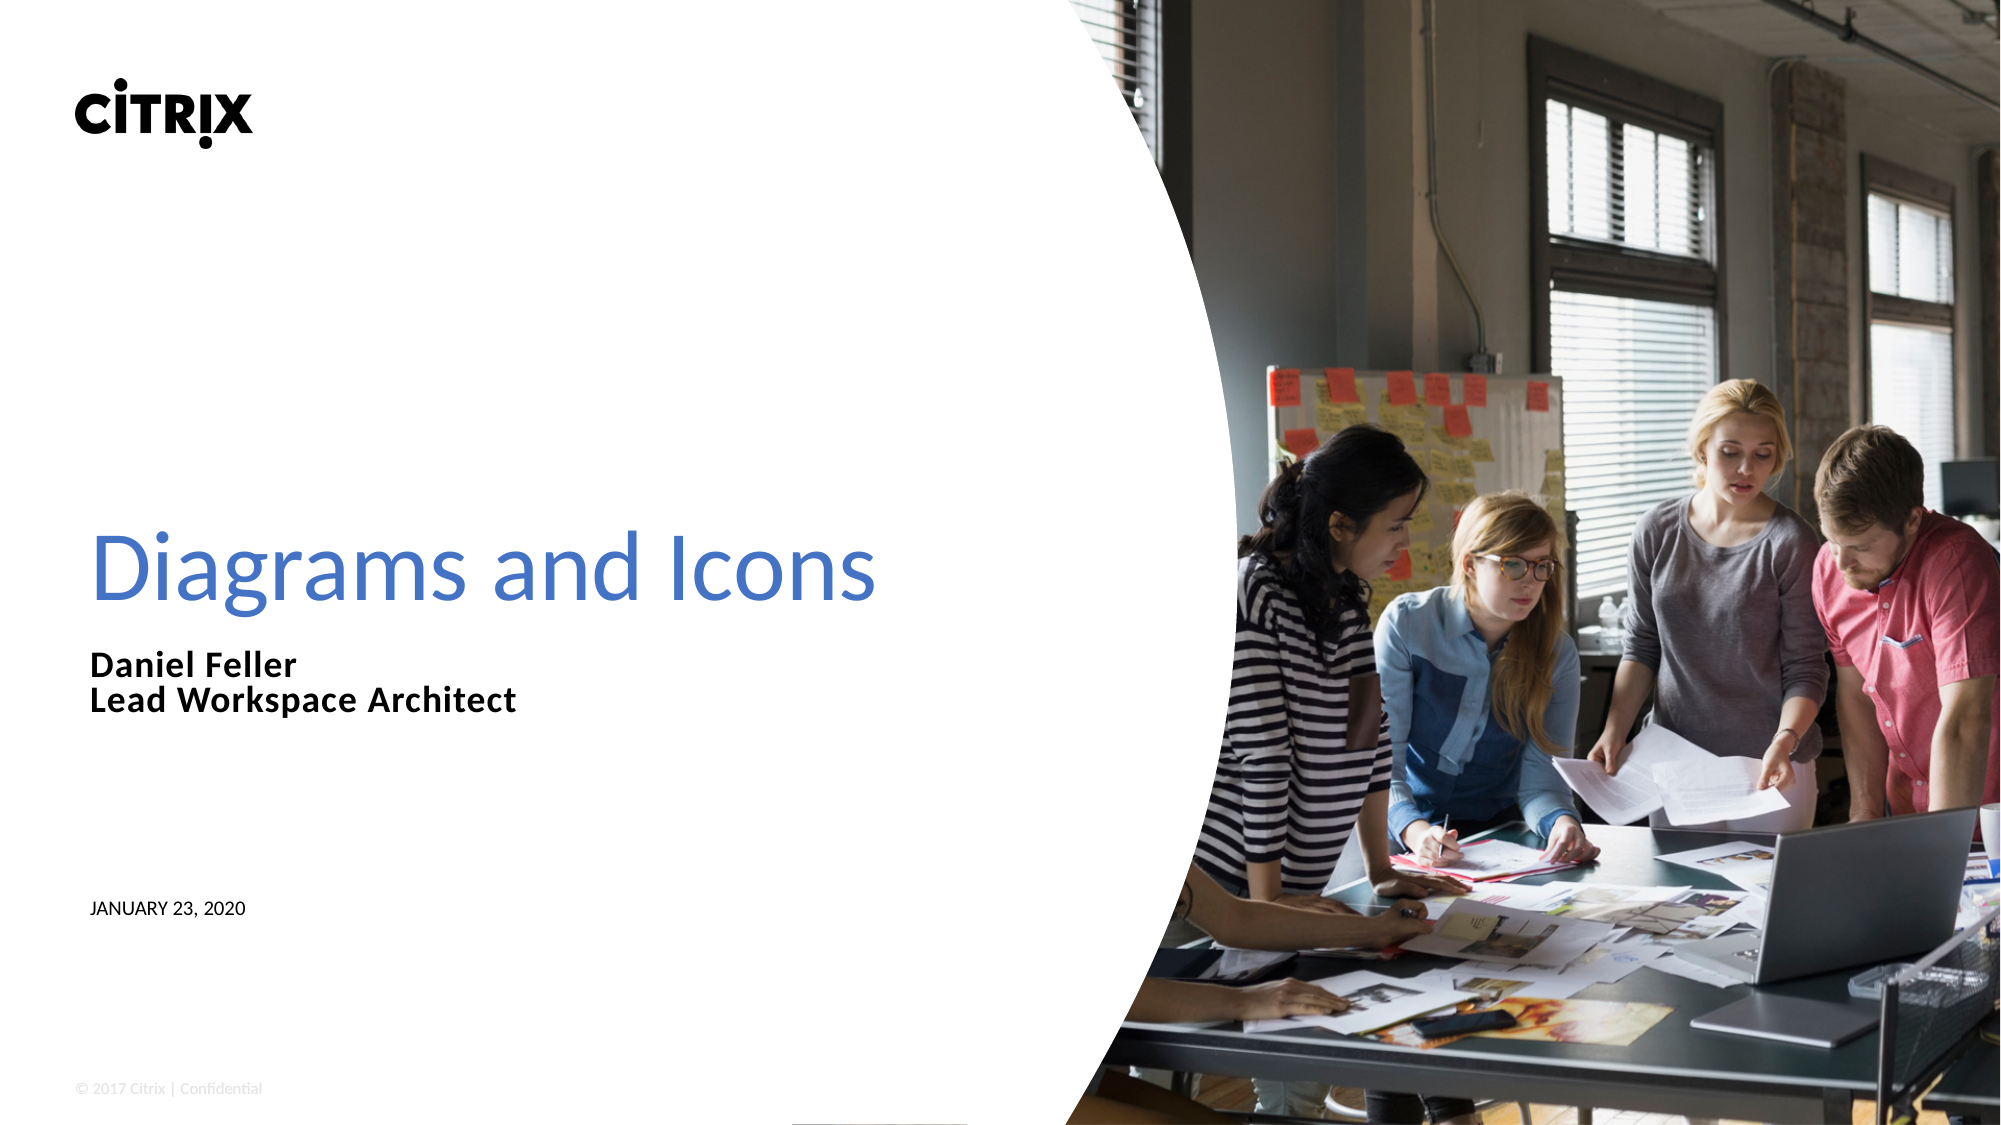

# Diagrams and Icons
Daniel Feller
Lead Workspace Architect
January 23, 2020
© 2017 Citrix | Confidential